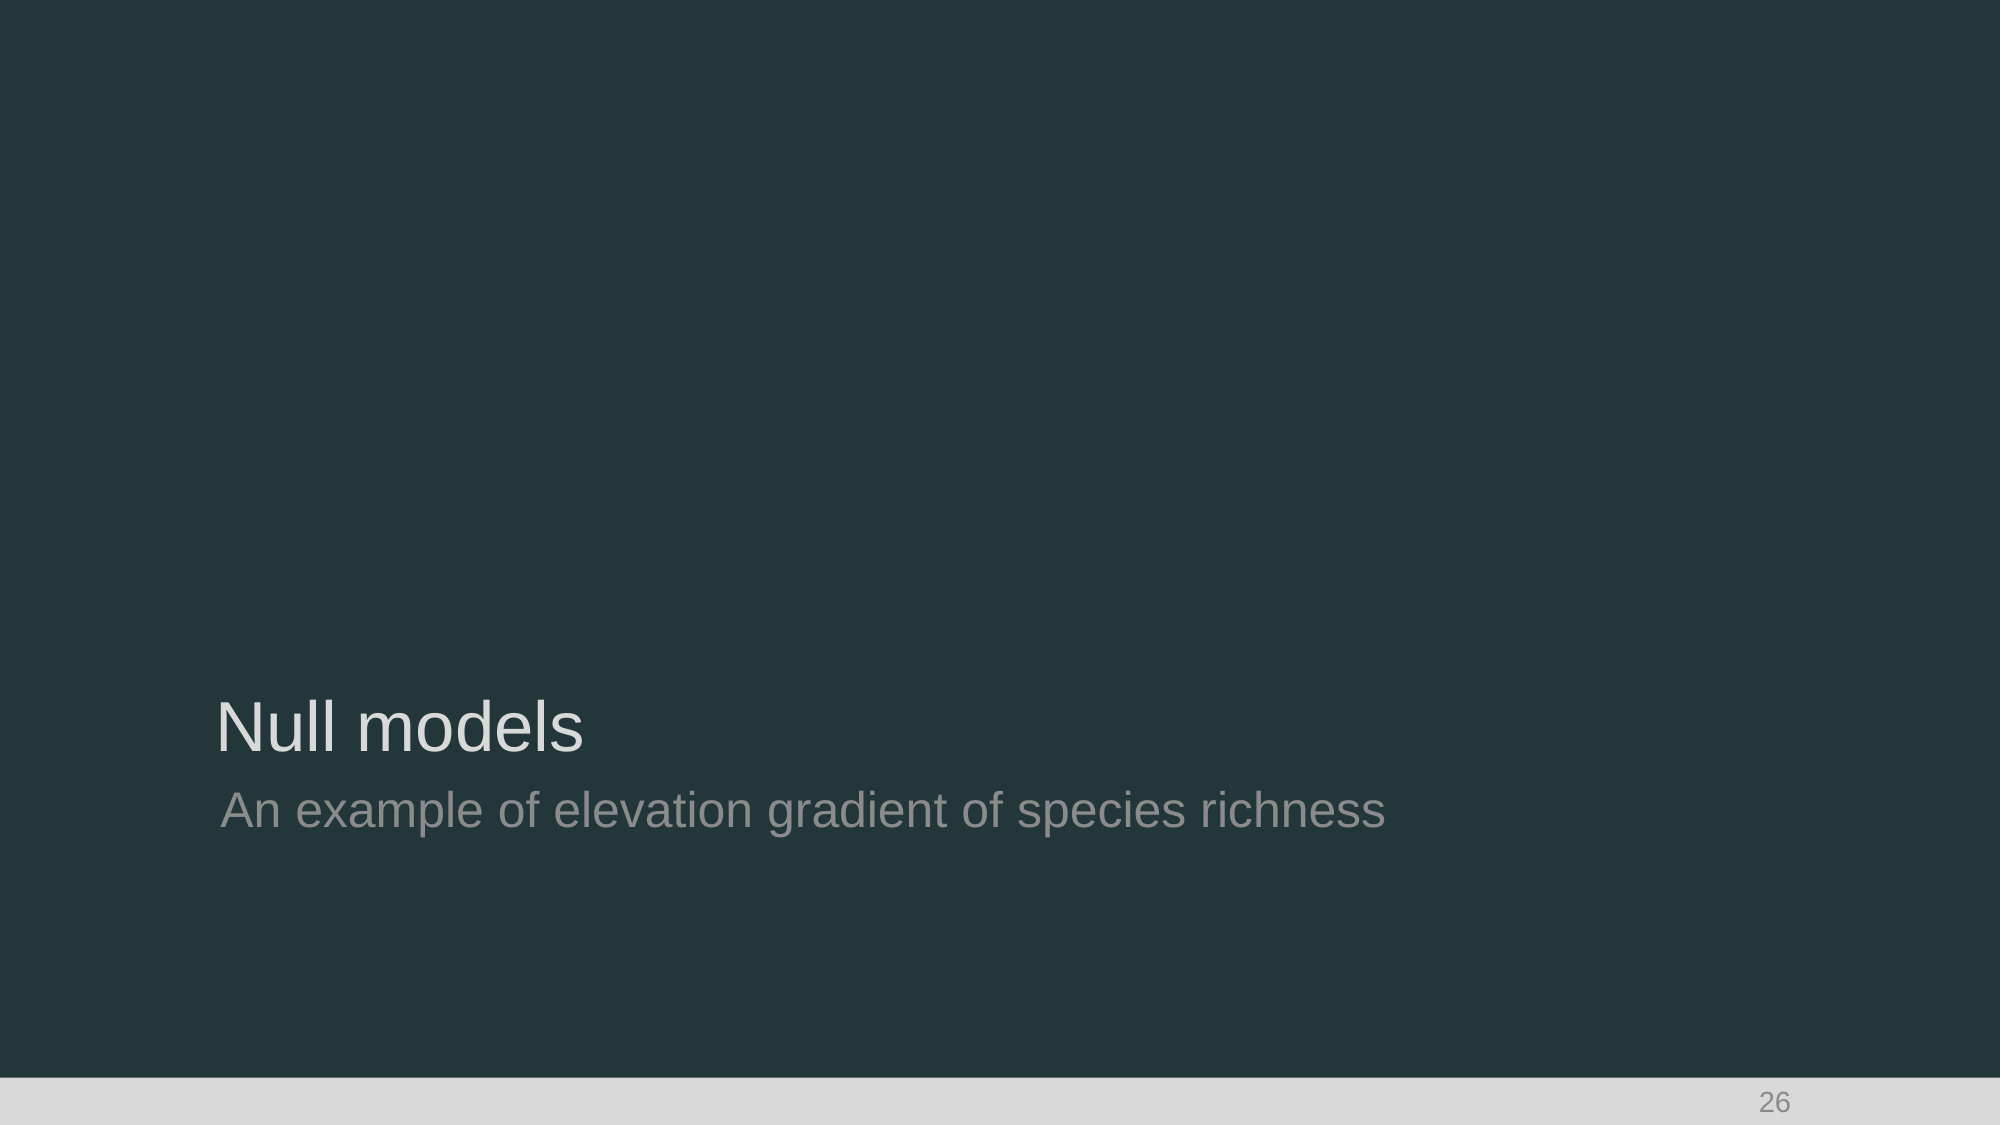

# Null models
An example of elevation gradient of species richness

26